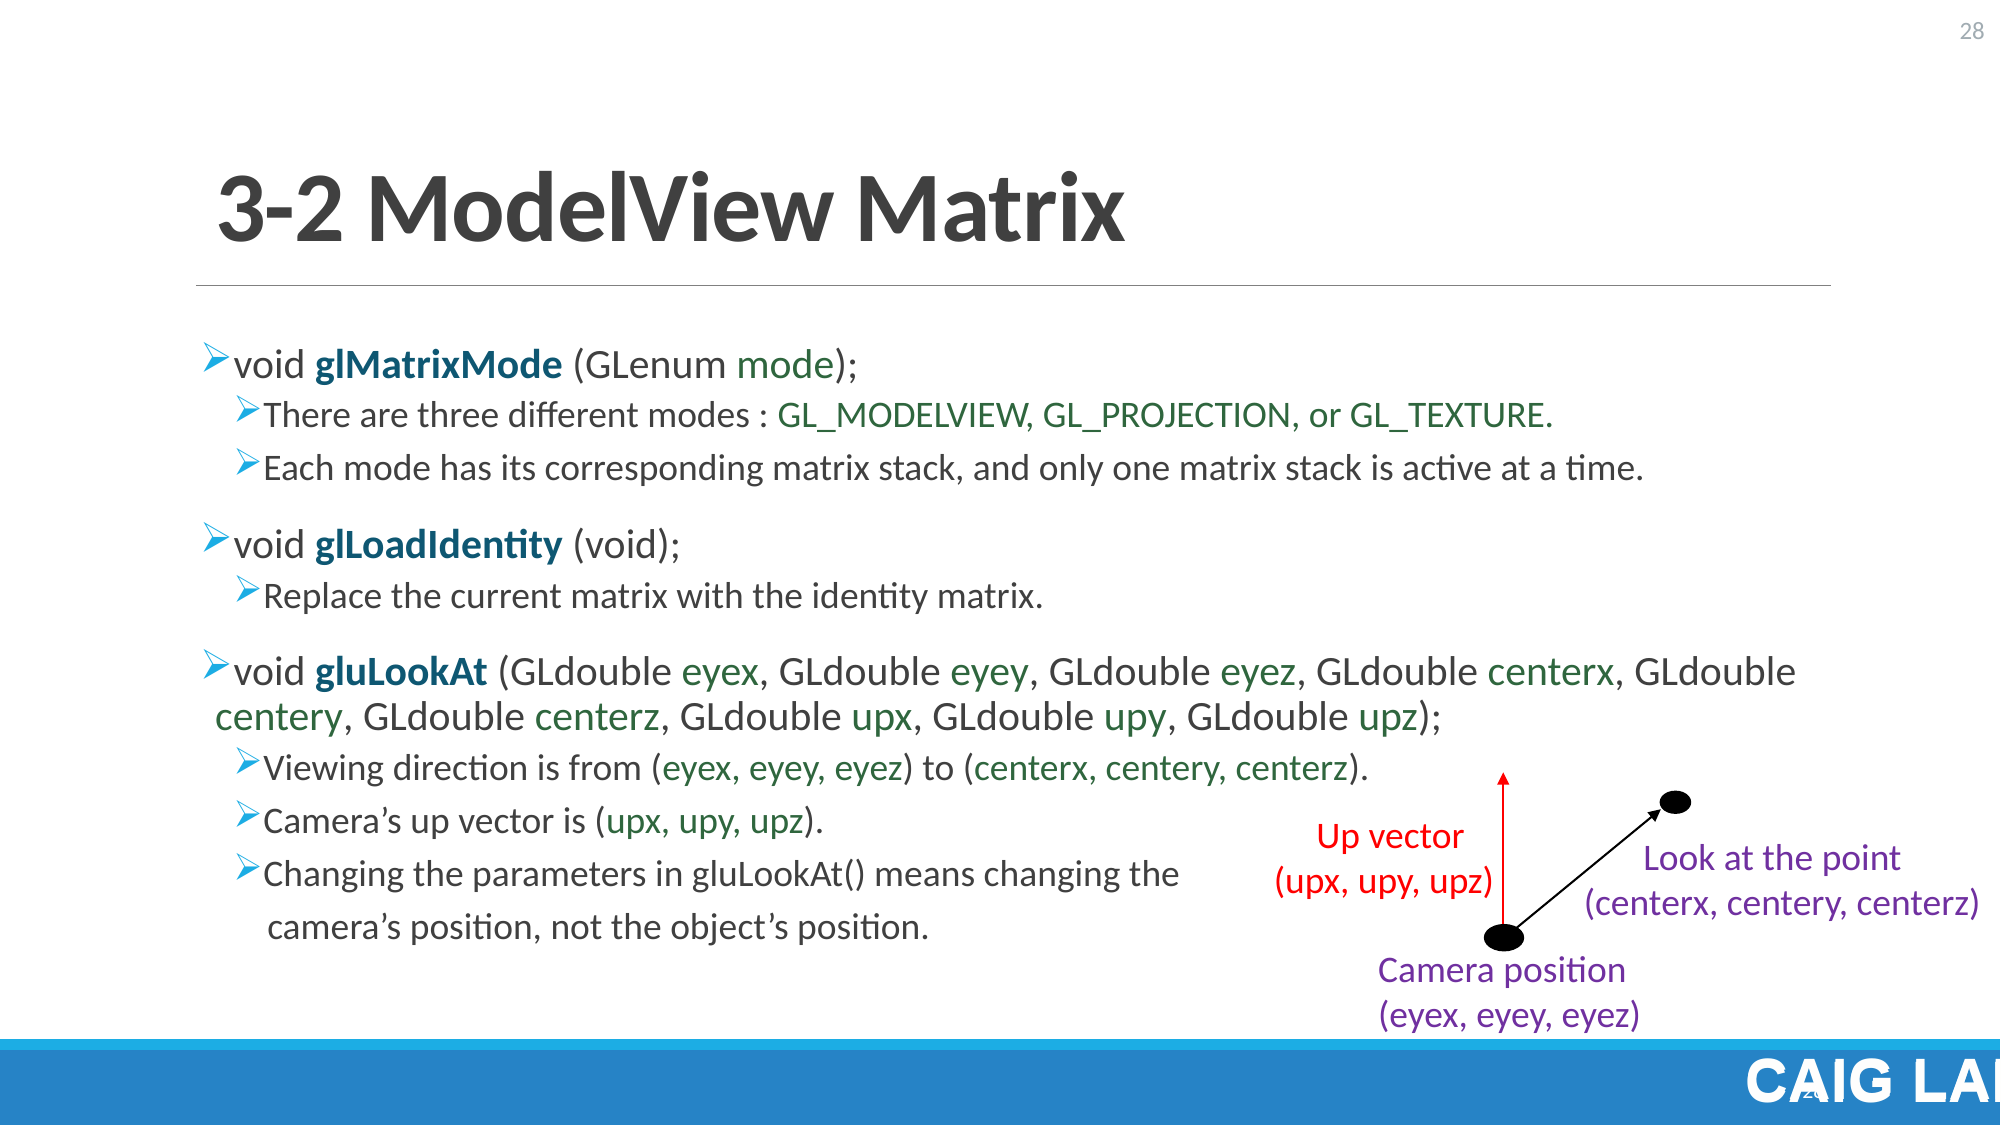

# 3-2 ModelView Matrix
void glMatrixMode (GLenum mode);
There are three different modes : GL_MODELVIEW, GL_PROJECTION, or GL_TEXTURE.
Each mode has its corresponding matrix stack, and only one matrix stack is active at a time.
void glLoadIdentity (void);
Replace the current matrix with the identity matrix.
void gluLookAt (GLdouble eyex, GLdouble eyey, GLdouble eyez, GLdouble centerx, GLdouble centery, GLdouble centerz, GLdouble upx, GLdouble upy, GLdouble upz);
Viewing direction is from (eyex, eyey, eyez) to (centerx, centery, centerz).
Camera’s up vector is (upx, upy, upz).
Changing the parameters in gluLookAt() means changing the
    camera’s position, not the object’s position.

     Up vector
(upx, upy, upz)
       Look at the point
(centerx, centery, centerz)

Camera position
(eyex, eyey, eyez)
28